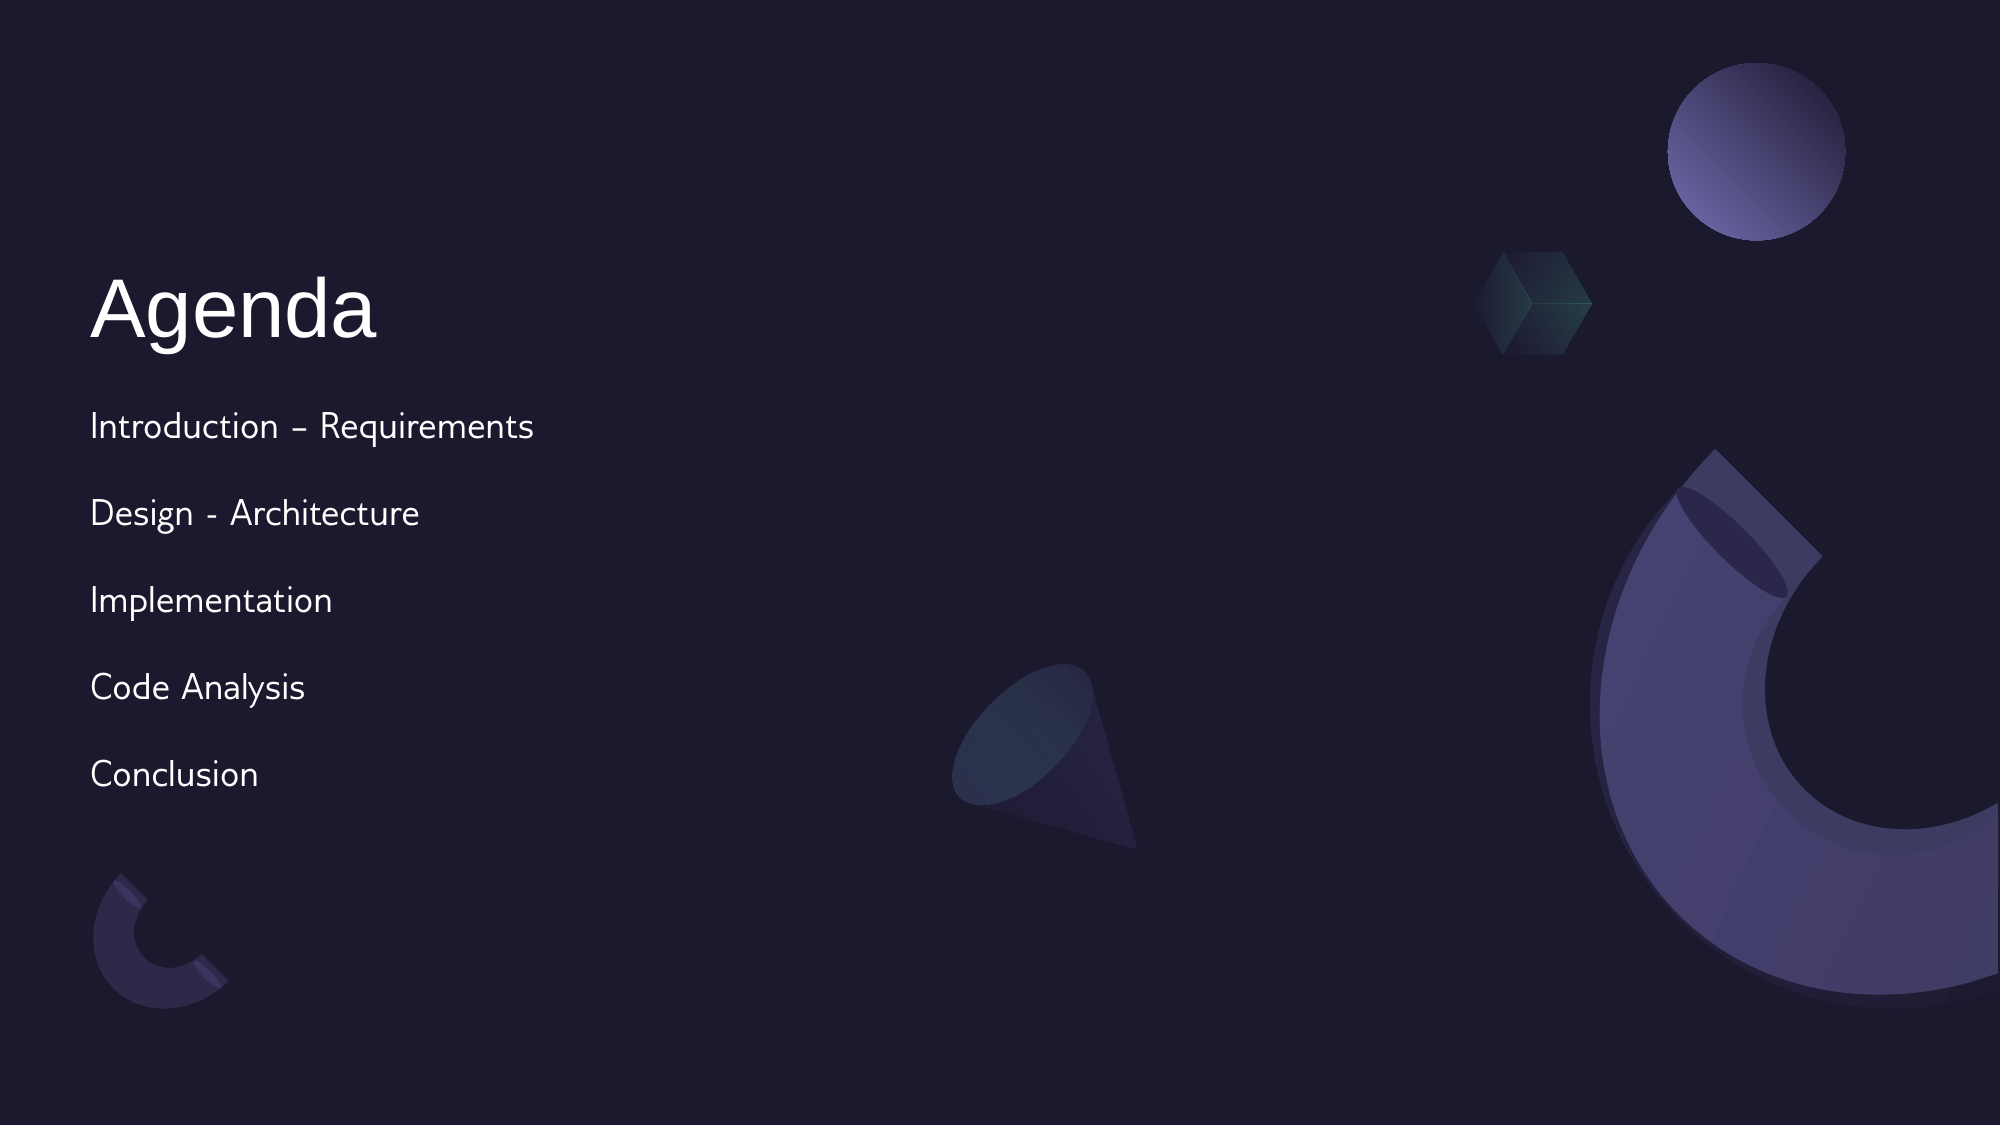

# Agenda
Introduction – Requirements
Design - Architecture
Implementation
Code Analysis
Conclusion